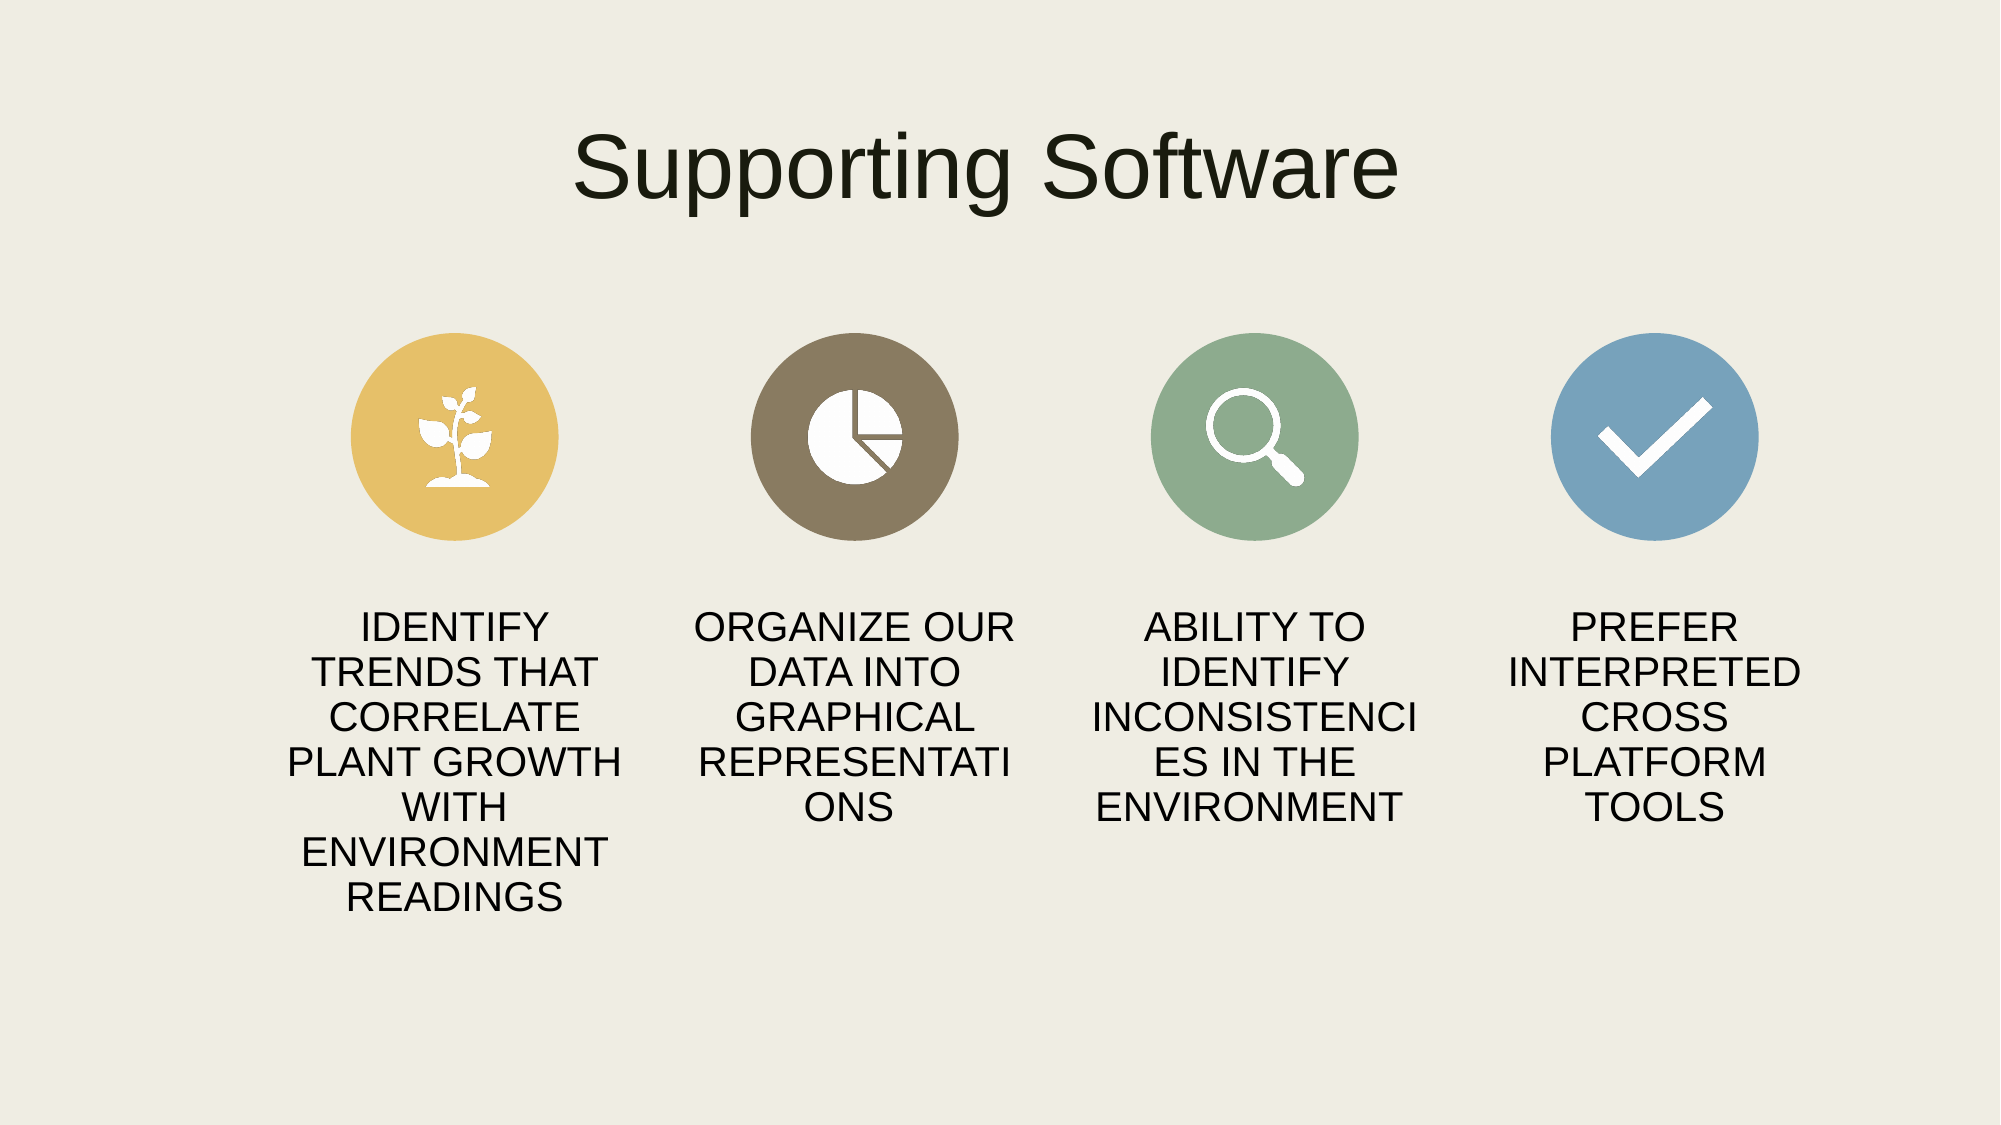

# Supporting Software
Identify trends that correlate plant growth with environment readings
Organize our data into graphical representations
Ability to identify inconsistencies in the environment
Prefer interpreted cross platform tools